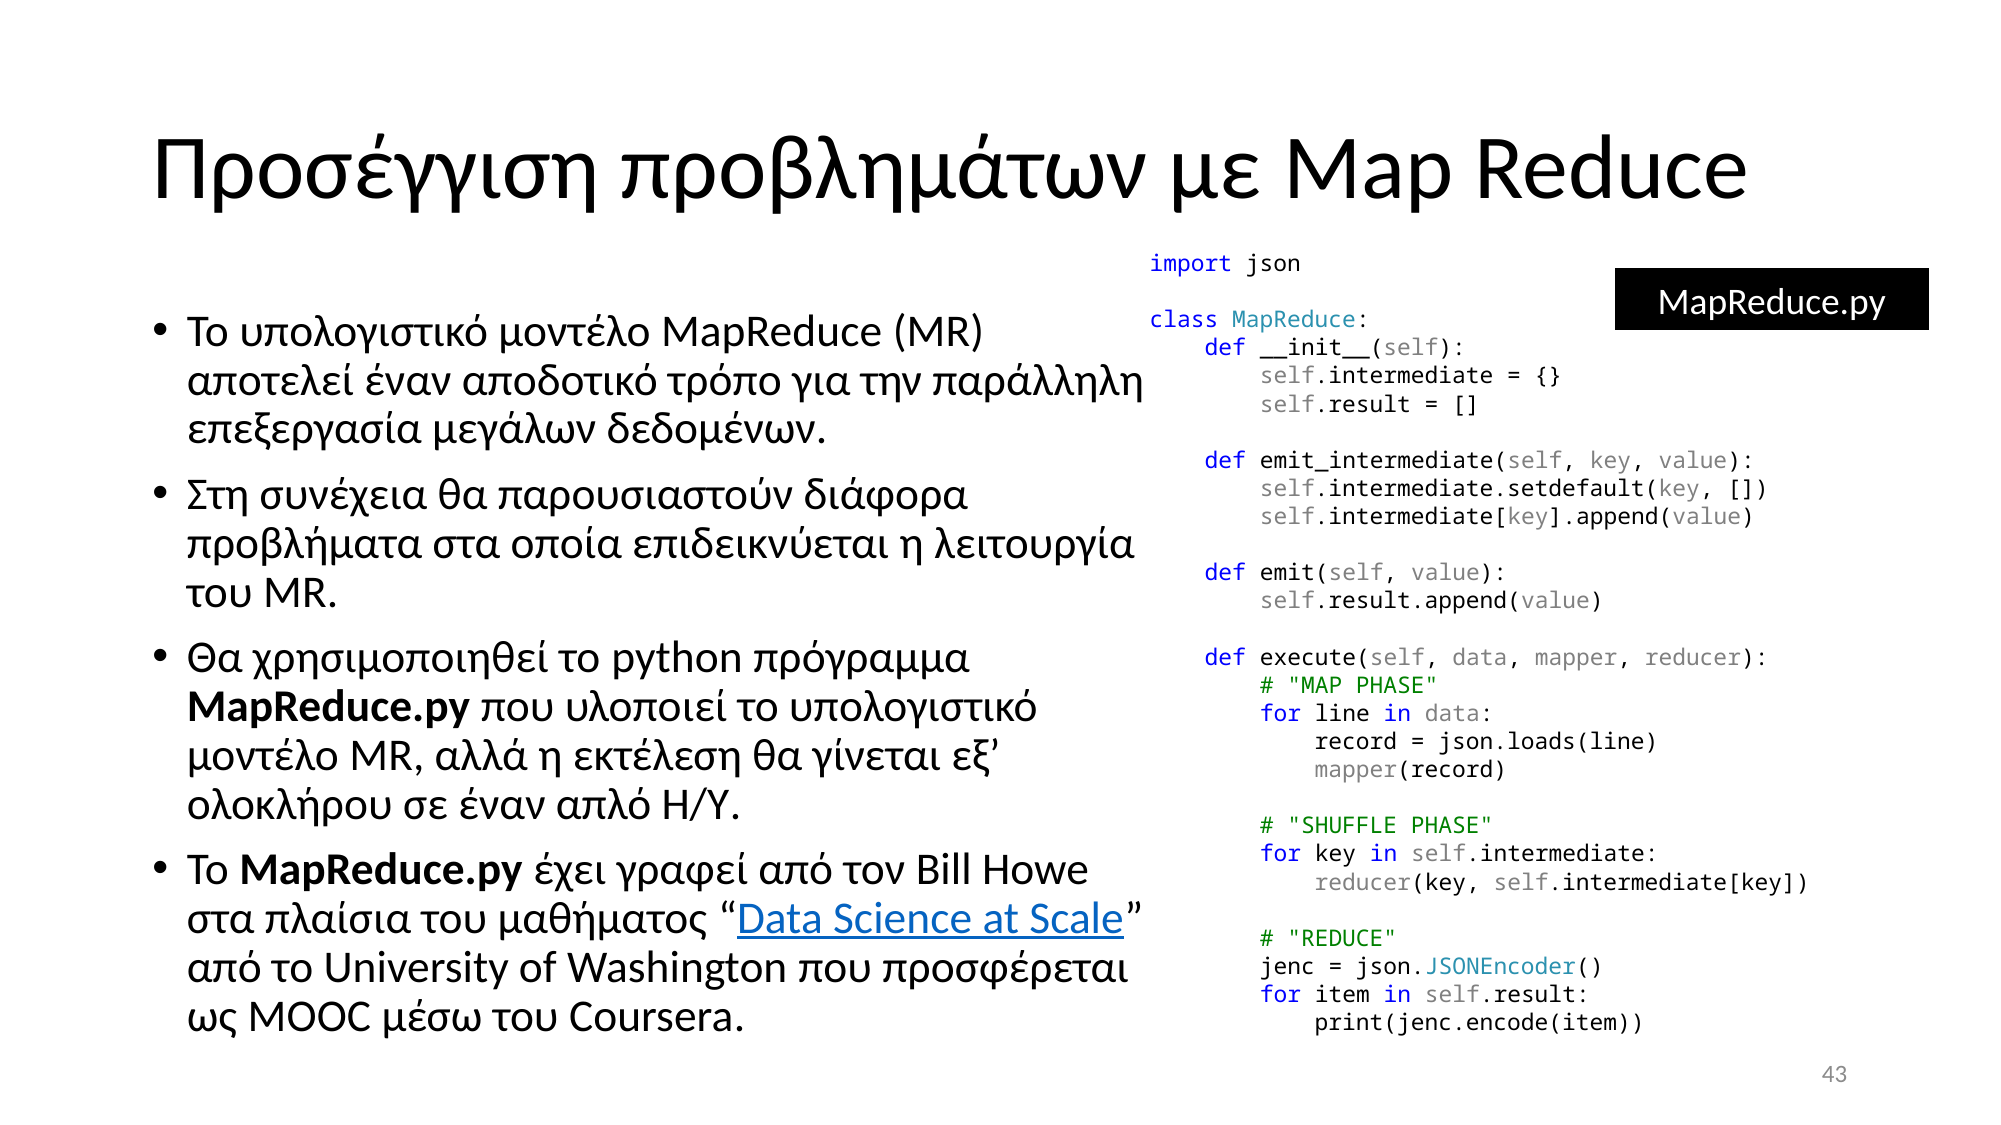

# Προσέγγιση προβλημάτων με Map Reduce
import json

class MapReduce:
    def __init__(self):
        self.intermediate = {}
        self.result = []

    def emit_intermediate(self, key, value):
        self.intermediate.setdefault(key, [])
        self.intermediate[key].append(value)

    def emit(self, value):
        self.result.append(value)

    def execute(self, data, mapper, reducer):
        # "MAP PHASE"
        for line in data:
            record = json.loads(line)
            mapper(record)

        # "SHUFFLE PHASE"
        for key in self.intermediate:
            reducer(key, self.intermediate[key])

        # "REDUCE"
        jenc = json.JSONEncoder()
        for item in self.result:
            print(jenc.encode(item))
MapReduce.py
To υπολογιστικό μοντέλο MapReduce (MR) αποτελεί έναν αποδοτικό τρόπο για την παράλληλη επεξεργασία μεγάλων δεδομένων.
Στη συνέχεια θα παρουσιαστούν διάφορα προβλήματα στα οποία επιδεικνύεται η λειτουργία του MR.
Θα χρησιμοποιηθεί το python πρόγραμμα MapReduce.py που υλοποιεί το υπολογιστικό μοντέλο MR, αλλά η εκτέλεση θα γίνεται εξ’ ολοκλήρου σε έναν απλό Η/Υ.
Το MapReduce.py έχει γραφεί από τον Bill Howe στα πλαίσια του μαθήματος “Data Science at Scale” από το University of Washington που προσφέρεται ως MOOC μέσω του Coursera.

43